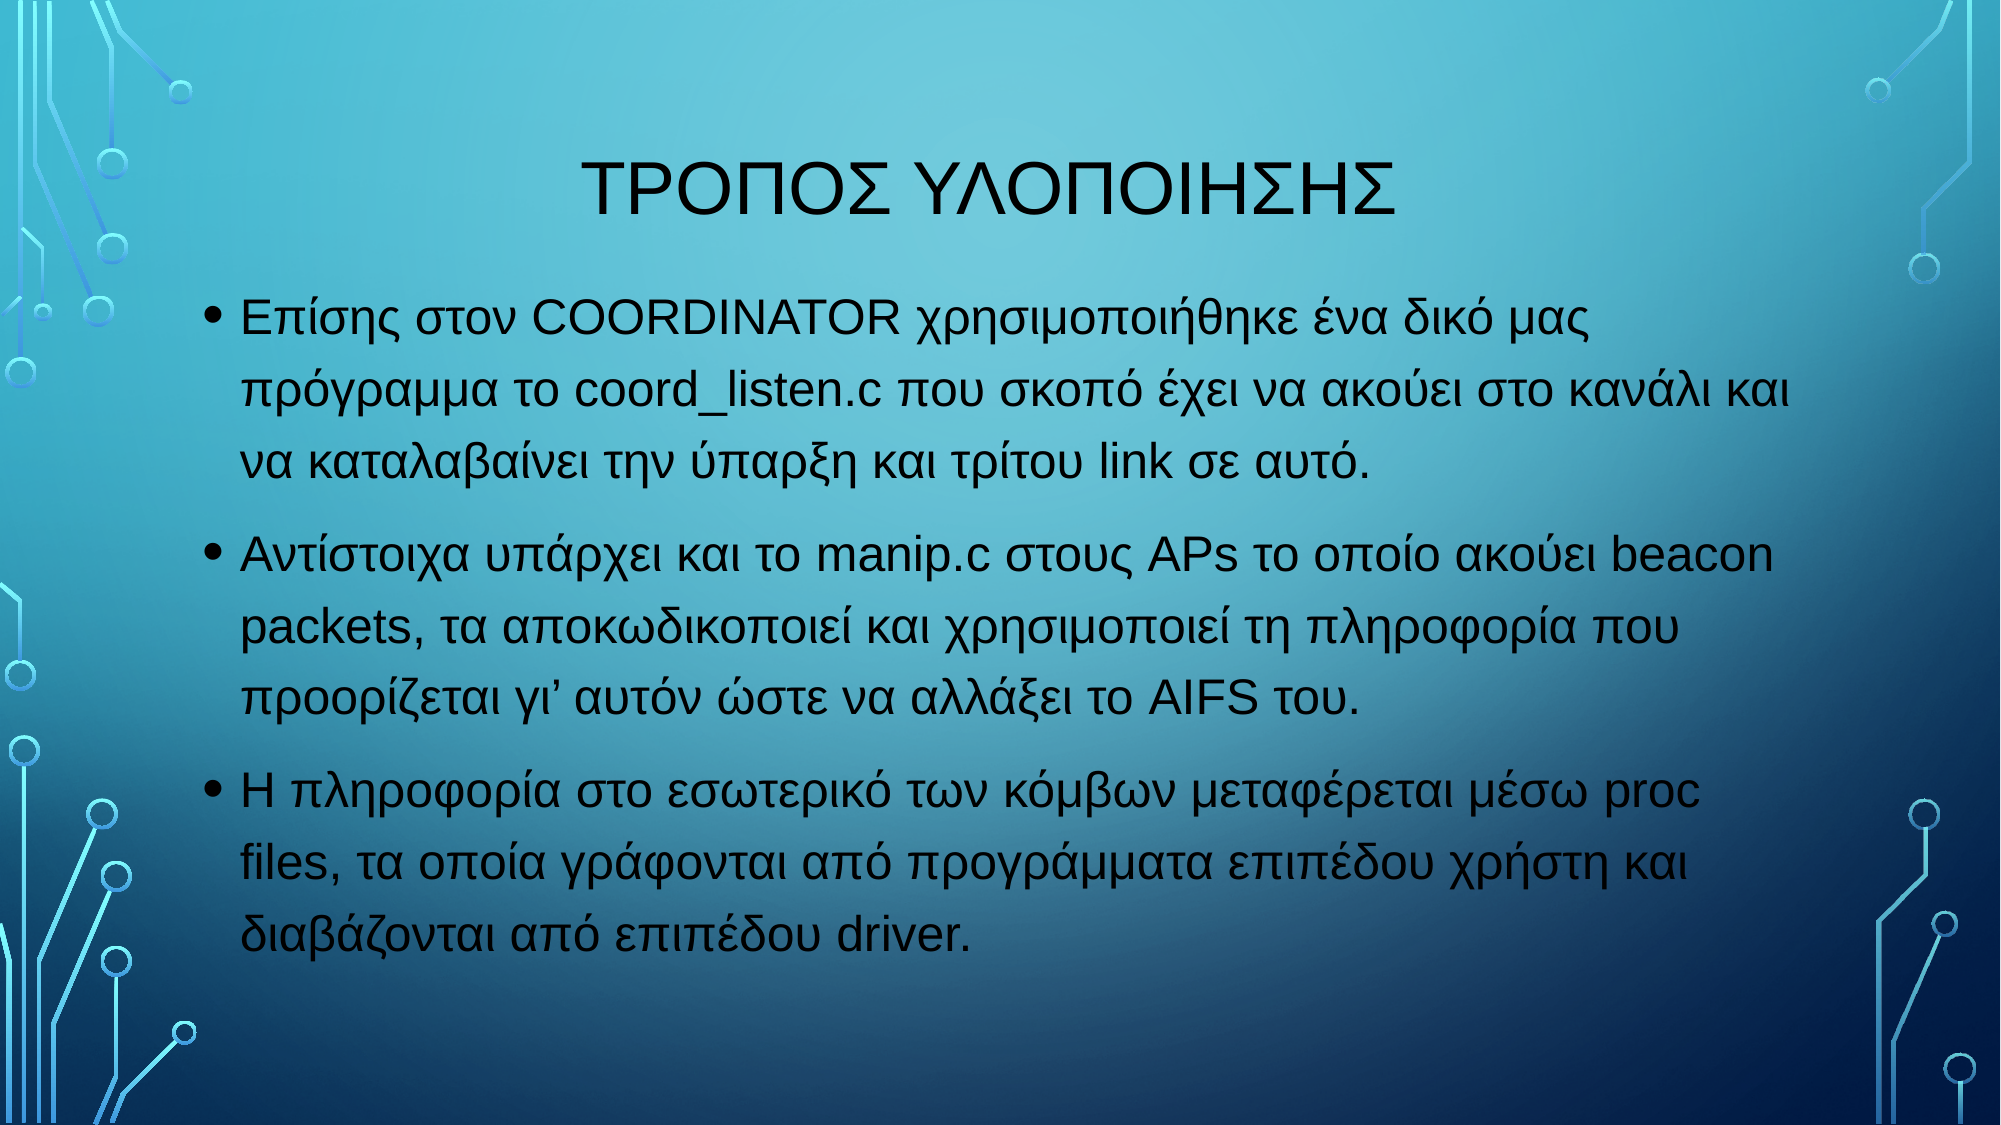

# ΤΡΟΠΟΣ ΥΛΟΠΟΙΗΣΗς
Επίσης στον COORDINATOR χρησιμοποιήθηκε ένα δικό μας πρόγραμμα το coord_listen.c που σκοπό έχει να ακούει στο κανάλι και να καταλαβαίνει την ύπαρξη και τρίτου link σε αυτό.
Αντίστοιχα υπάρχει και το manip.c στους APs το οποίο ακούει beacon packets, τα αποκωδικοποιεί και χρησιμοποιεί τη πληροφορία που προορίζεται γι’ αυτόν ώστε να αλλάξει το AIFS του.
Η πληροφορία στο εσωτερικό των κόμβων μεταφέρεται μέσω proc files, τα οποία γράφονται από προγράμματα επιπέδου χρήστη και διαβάζονται από επιπέδου driver.